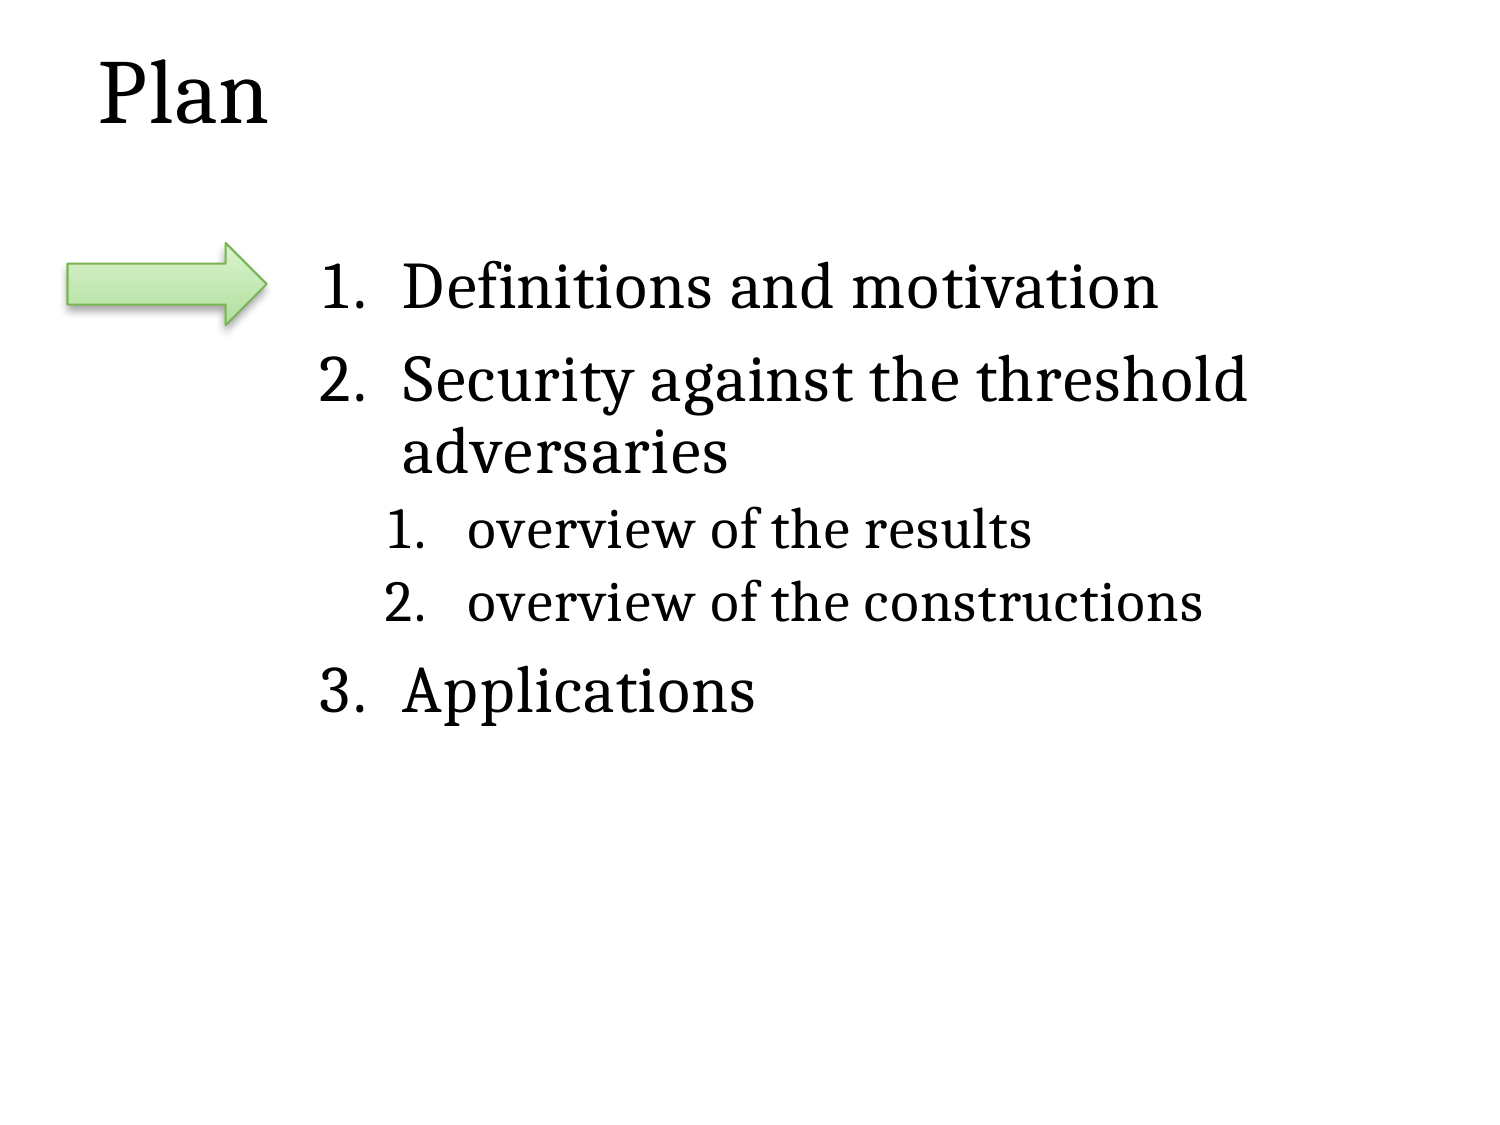

# Plan

Definitions and motivation
Security against the threshold adversaries
overview of the results
overview of the constructions
Applications